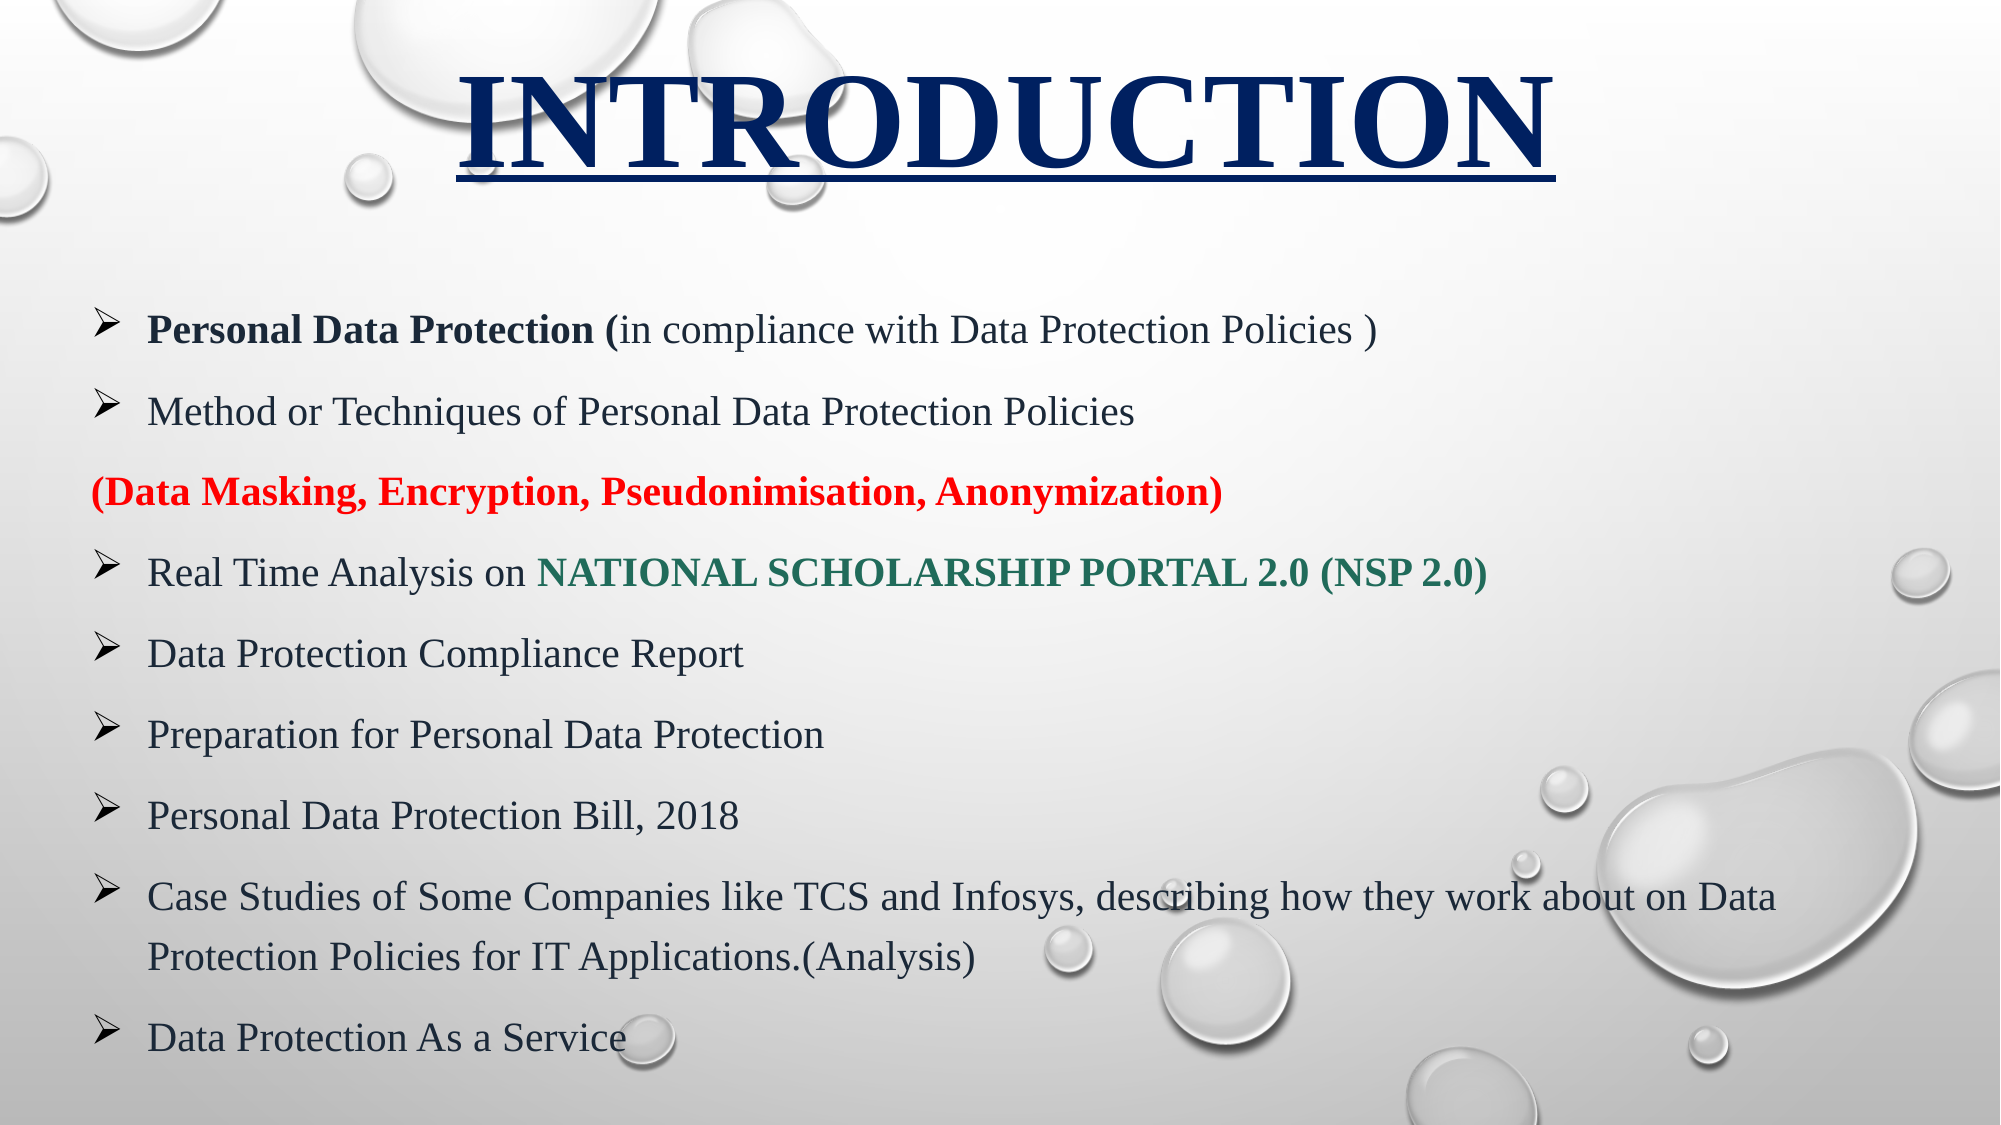

# Introduction
Personal Data Protection (in compliance with Data Protection Policies )
Method or Techniques of Personal Data Protection Policies
(Data Masking, Encryption, Pseudonimisation, Anonymization)
Real Time Analysis on NATIONAL SCHOLARSHIP PORTAL 2.0 (NSP 2.0)
Data Protection Compliance Report
Preparation for Personal Data Protection
Personal Data Protection Bill, 2018
Case Studies of Some Companies like TCS and Infosys, describing how they work about on Data Protection Policies for IT Applications.(Analysis)
Data Protection As a Service